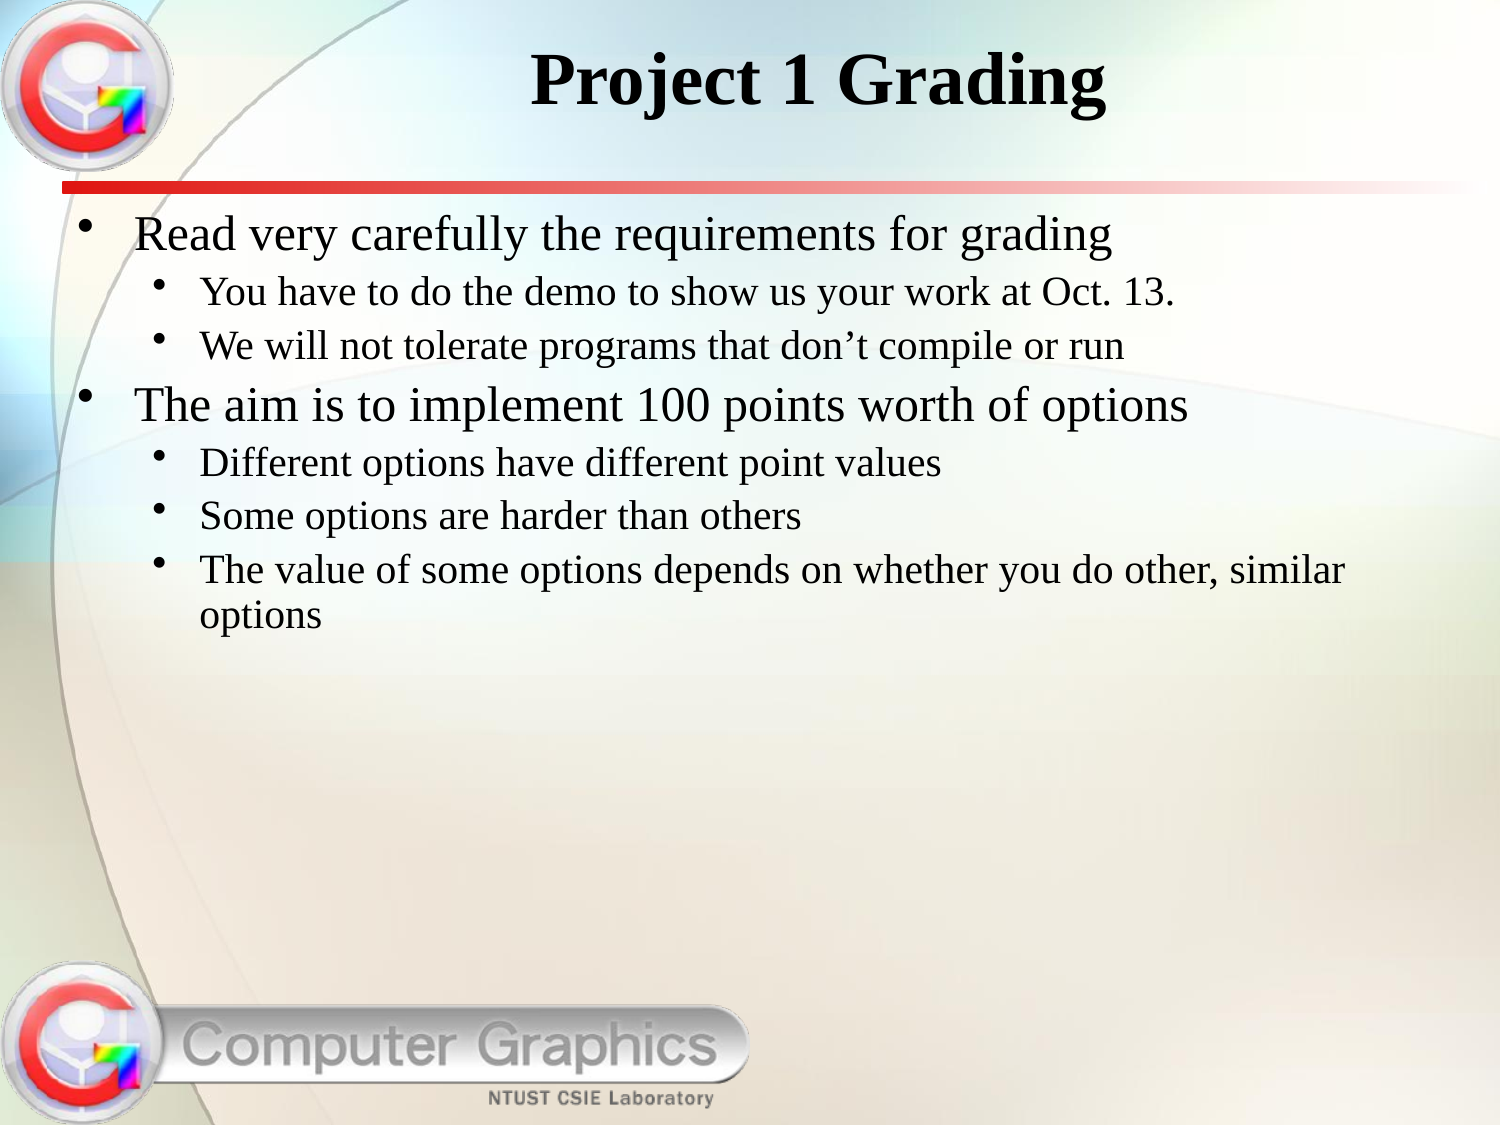

# Project 1 Grading
Read very carefully the requirements for grading
You have to do the demo to show us your work at Oct. 13.
We will not tolerate programs that don’t compile or run
The aim is to implement 100 points worth of options
Different options have different point values
Some options are harder than others
The value of some options depends on whether you do other, similar options